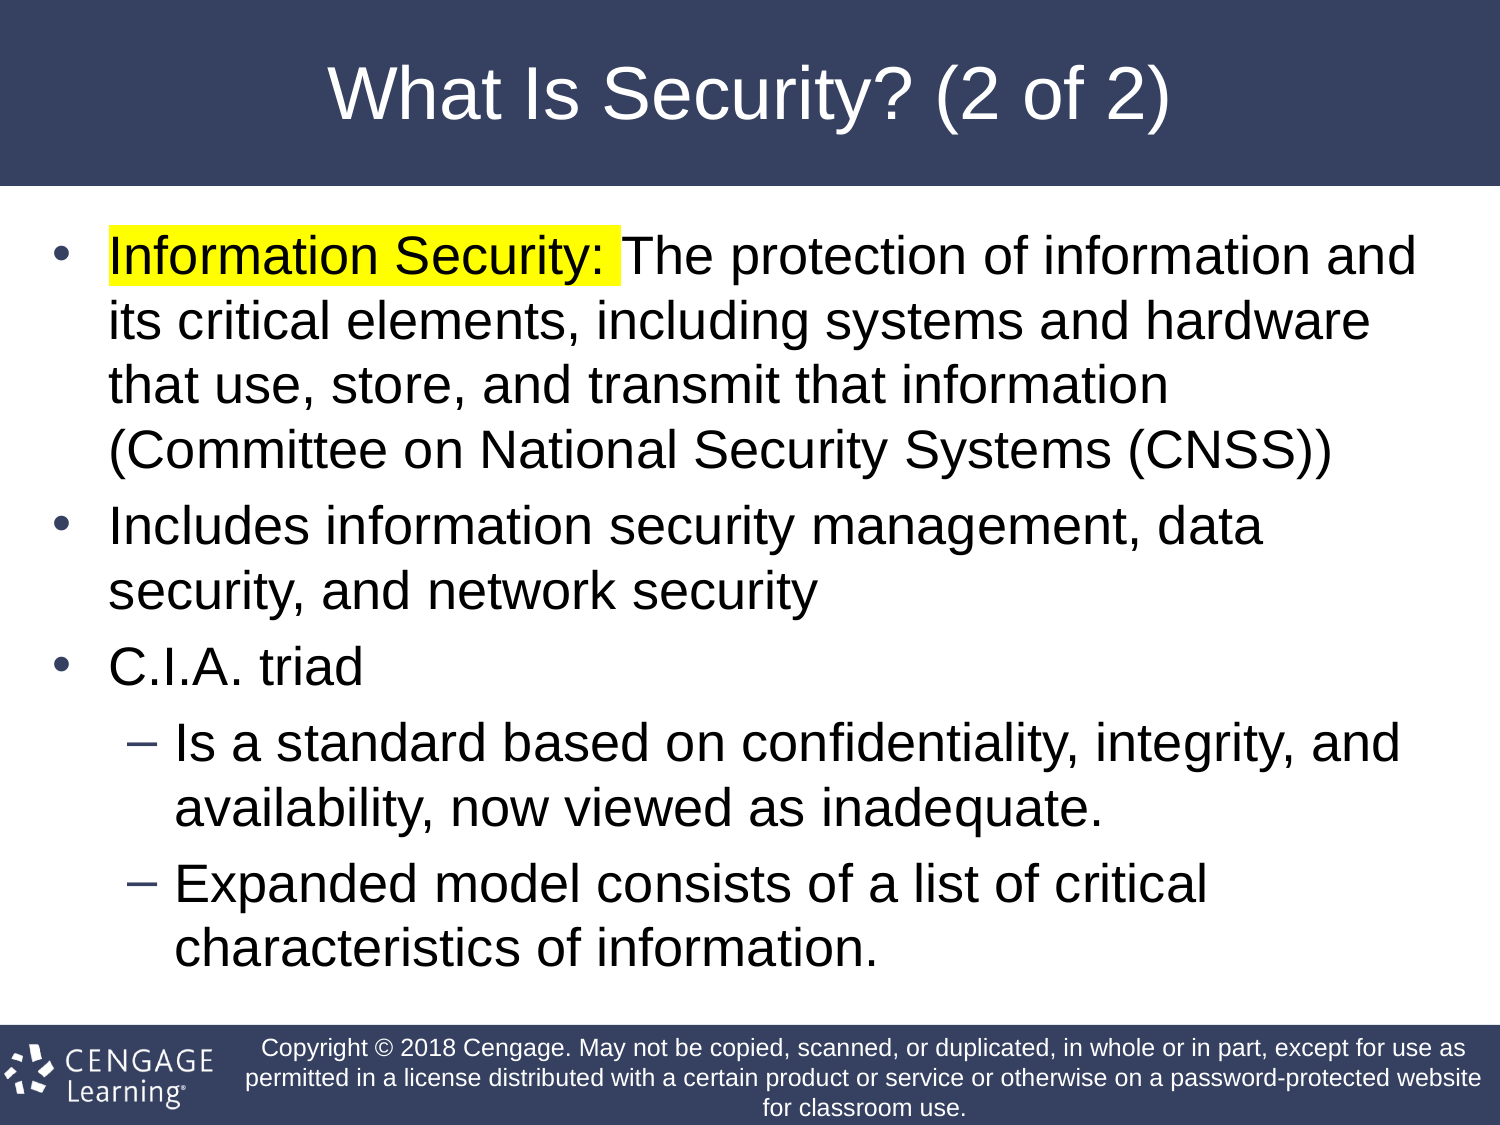

# What Is Security? (2 of 2)
Information Security: The protection of information and its critical elements, including systems and hardware that use, store, and transmit that information (Committee on National Security Systems (CNSS))
Includes information security management, data security, and network security
C.I.A. triad
Is a standard based on confidentiality, integrity, and availability, now viewed as inadequate.
Expanded model consists of a list of critical characteristics of information.